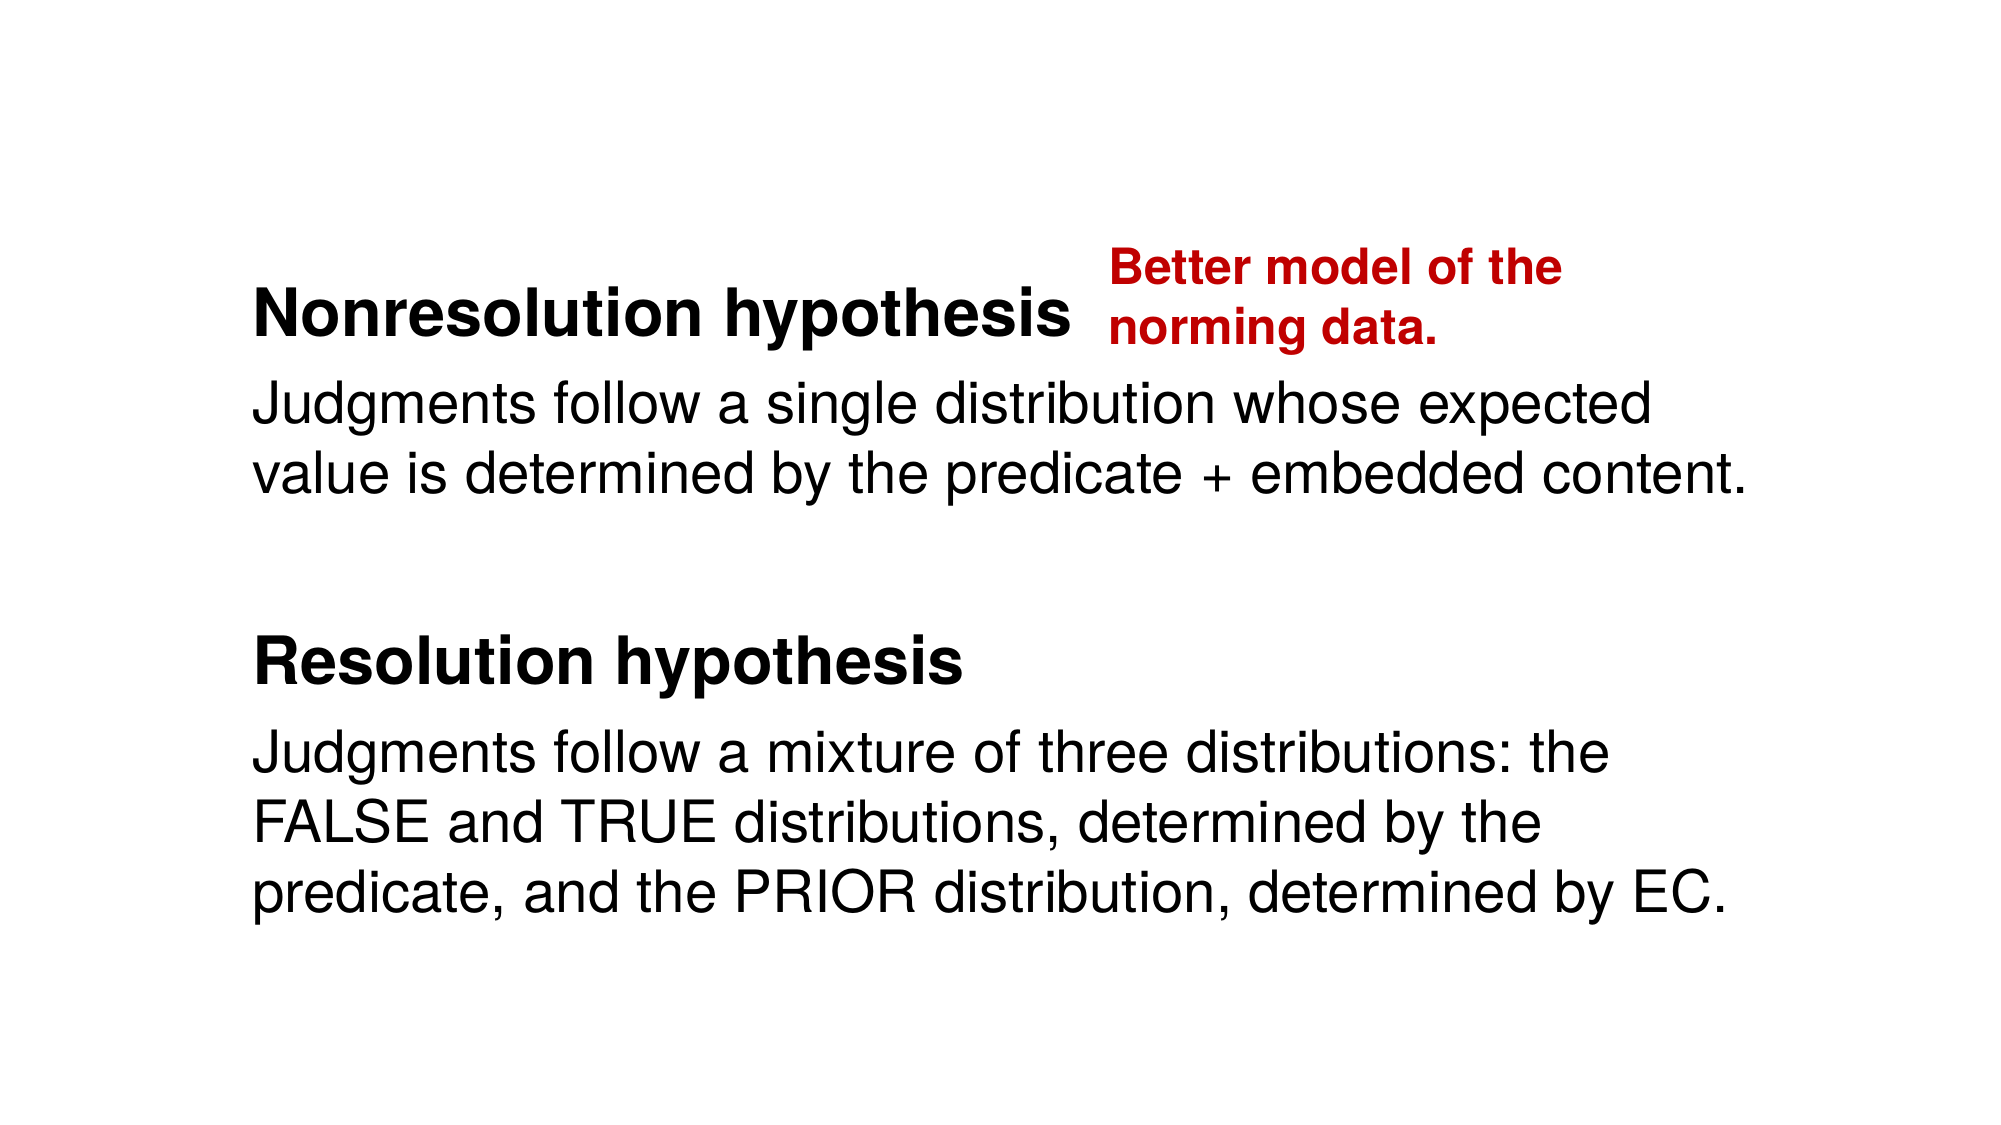

Better model of the norming data.
Nonresolution hypothesis
Judgments follow a single distribution whose expected value is determined by the predicate + embedded content.
Resolution hypothesis
Judgments follow a mixture of three distributions: the FALSE and TRUE distributions, determined by the predicate, and the PRIOR distribution, determined by EC.